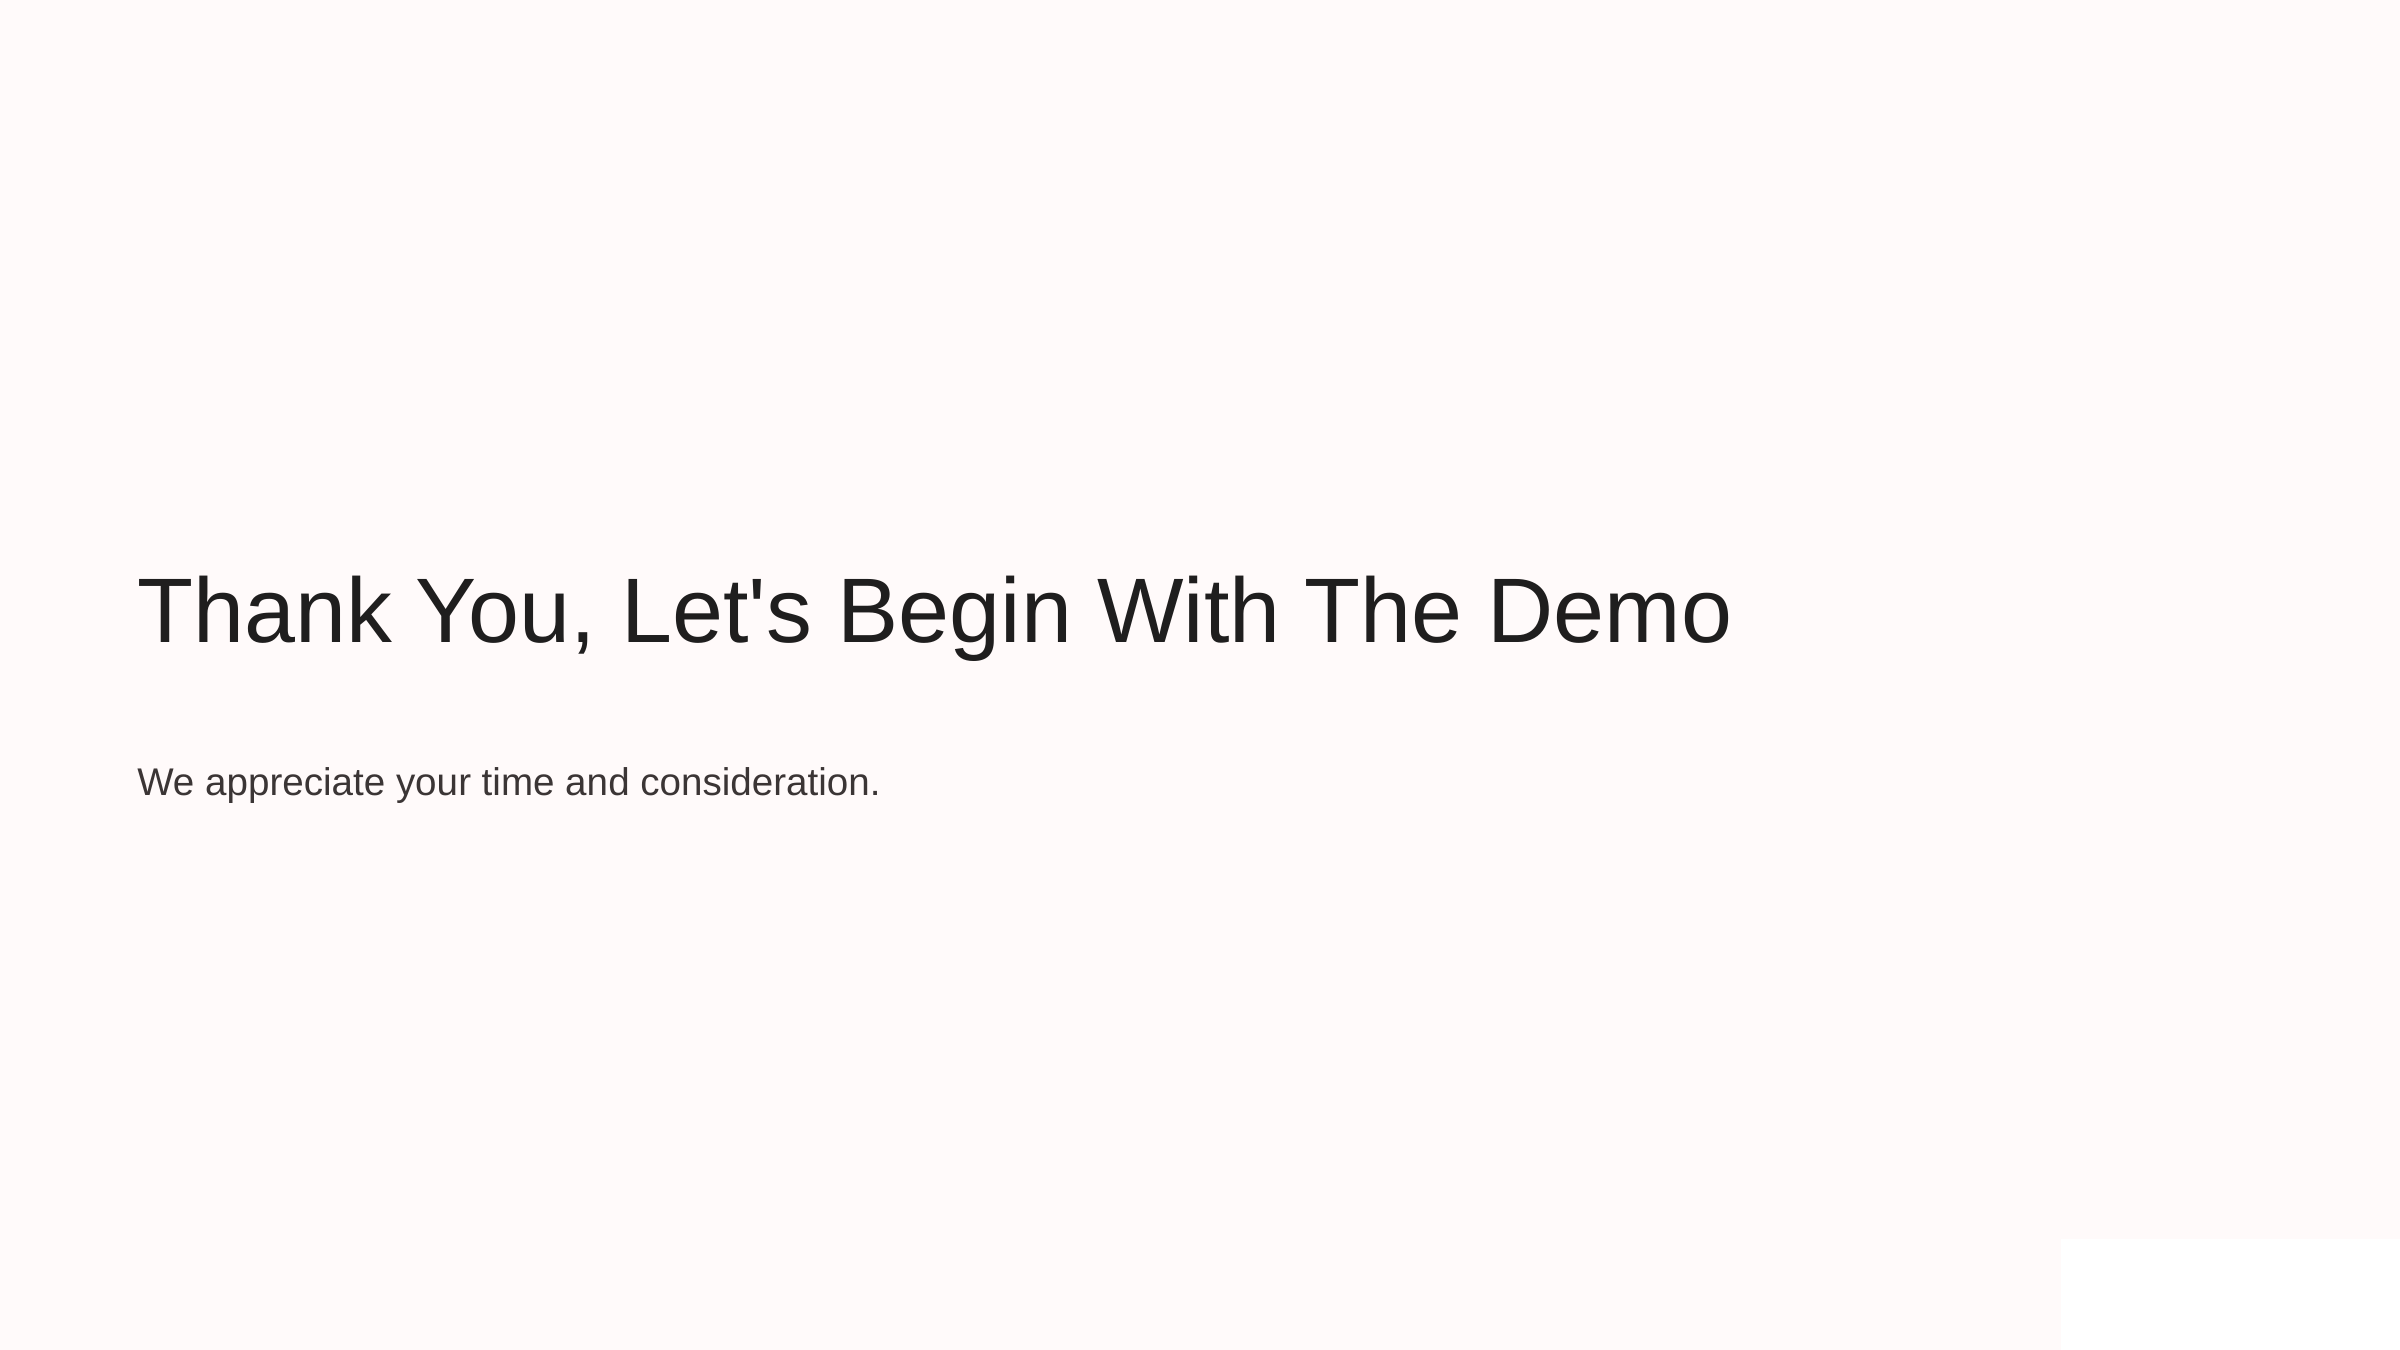

Thank You, Let's Begin With The Demo
We appreciate your time and consideration.